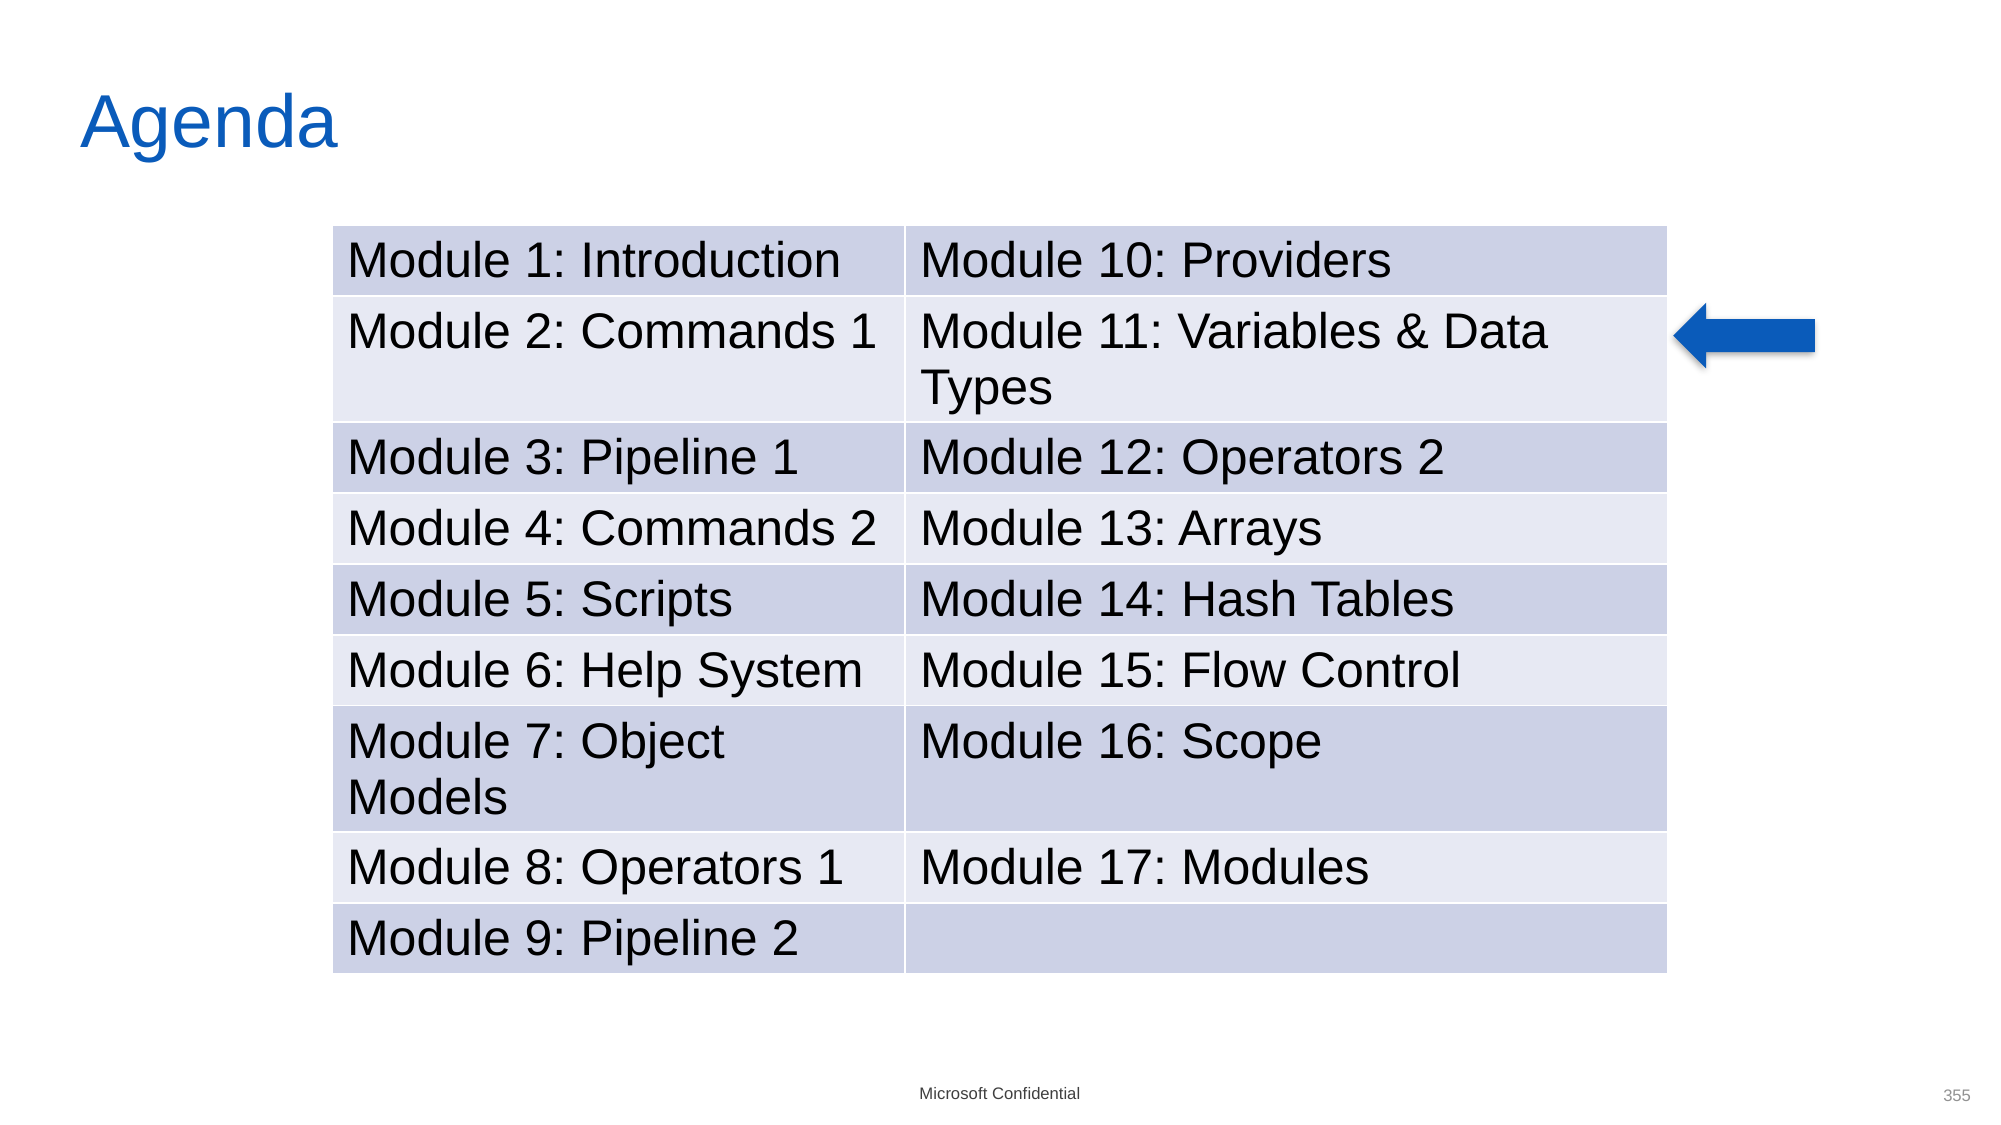

# Agenda
| Module 1: Introduction | Module 10: Providers |
| --- | --- |
| Module 2: Commands 1 | Module 11: Variables & Data Types |
| Module 3: Pipeline 1 | Module 12: Operators 2 |
| Module 4: Commands 2 | Module 13: Arrays |
| Module 5: Scripts | Module 14: Hash Tables |
| Module 6: Help System | Module 15: Flow Control |
| Module 7: Object Models | Module 16: Scope |
| Module 8: Operators 1 | Module 17: Modules |
| Module 9: Pipeline 2 |  |

355